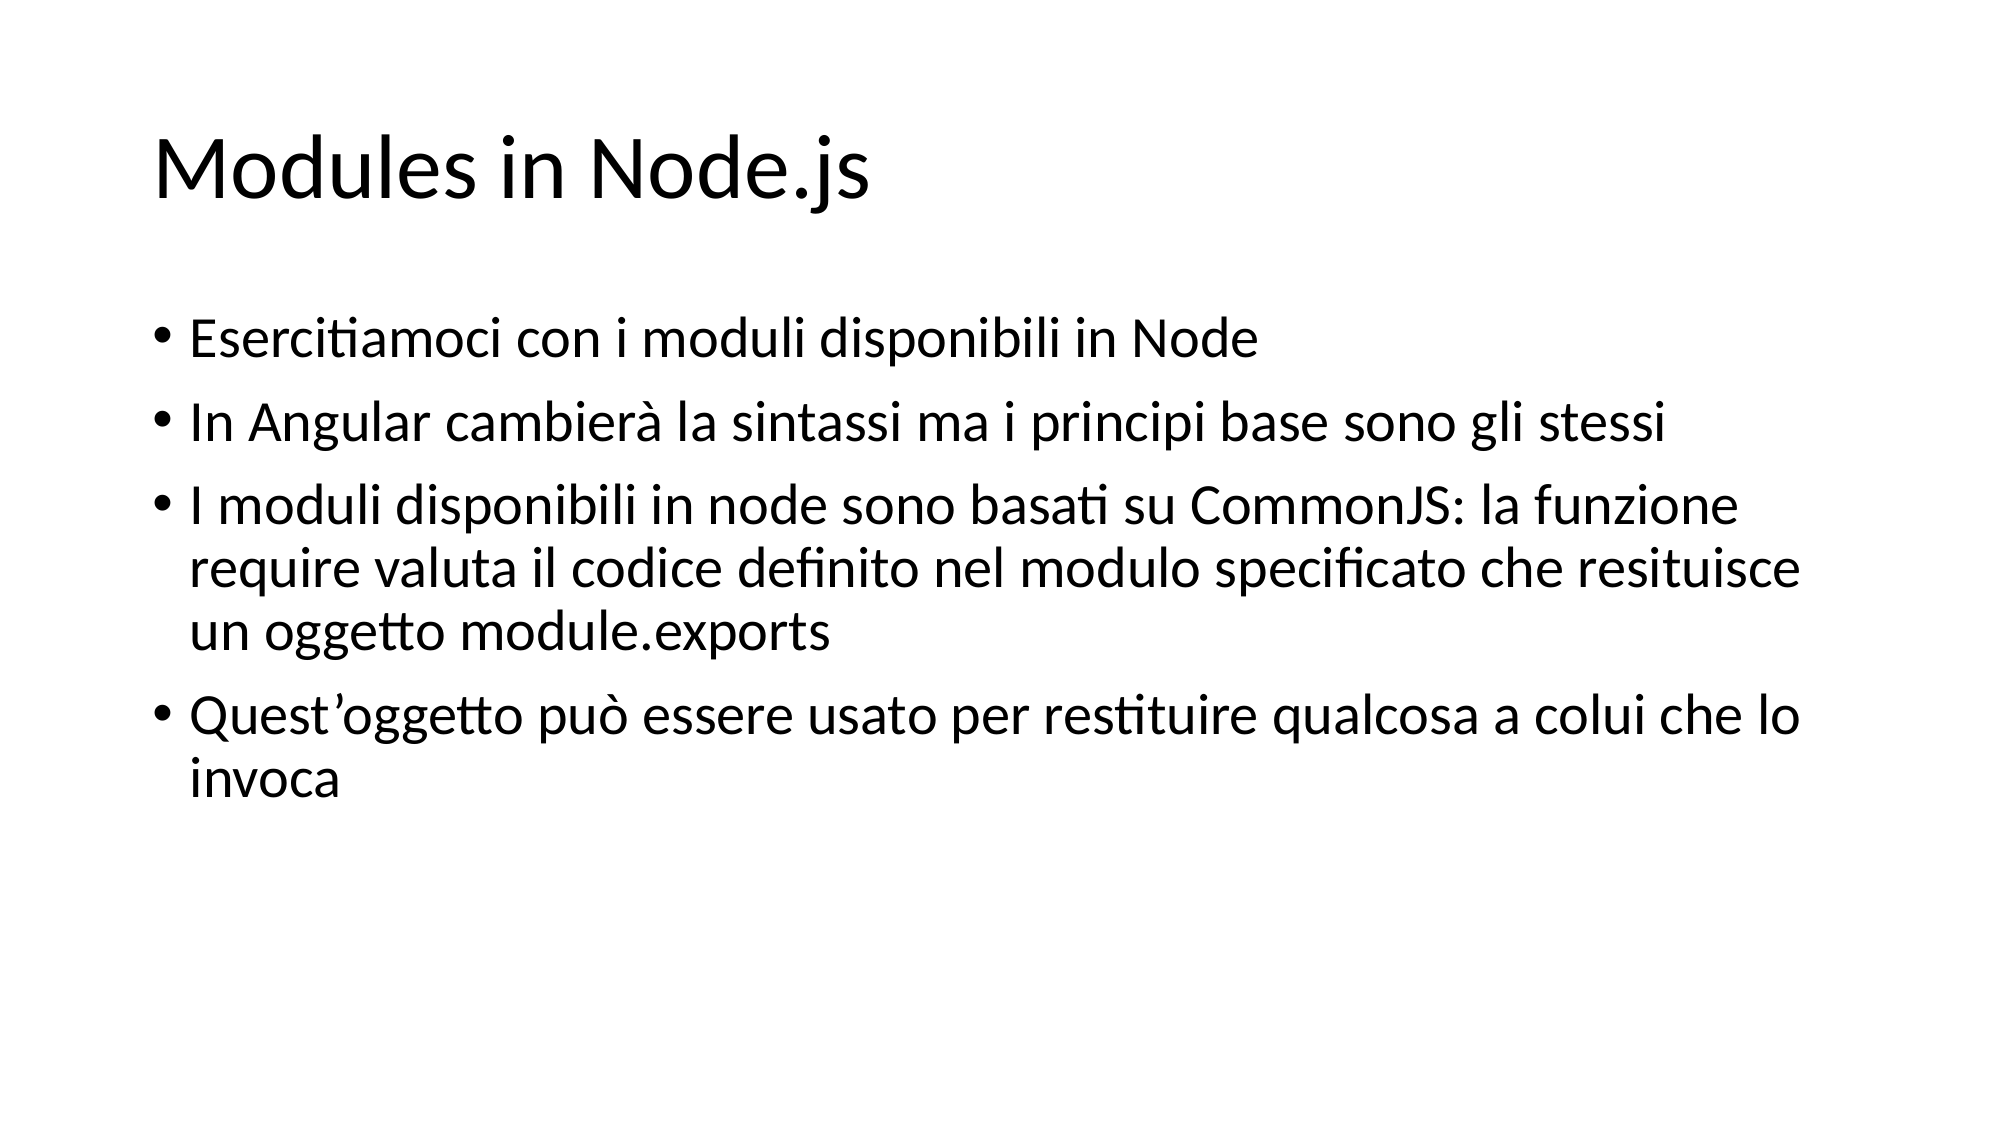

# Modules in Node.js
Esercitiamoci con i moduli disponibili in Node
In Angular cambierà la sintassi ma i principi base sono gli stessi
I moduli disponibili in node sono basati su CommonJS: la funzione require valuta il codice definito nel modulo specificato che resituisce un oggetto module.exports
Quest’oggetto può essere usato per restituire qualcosa a colui che lo invoca